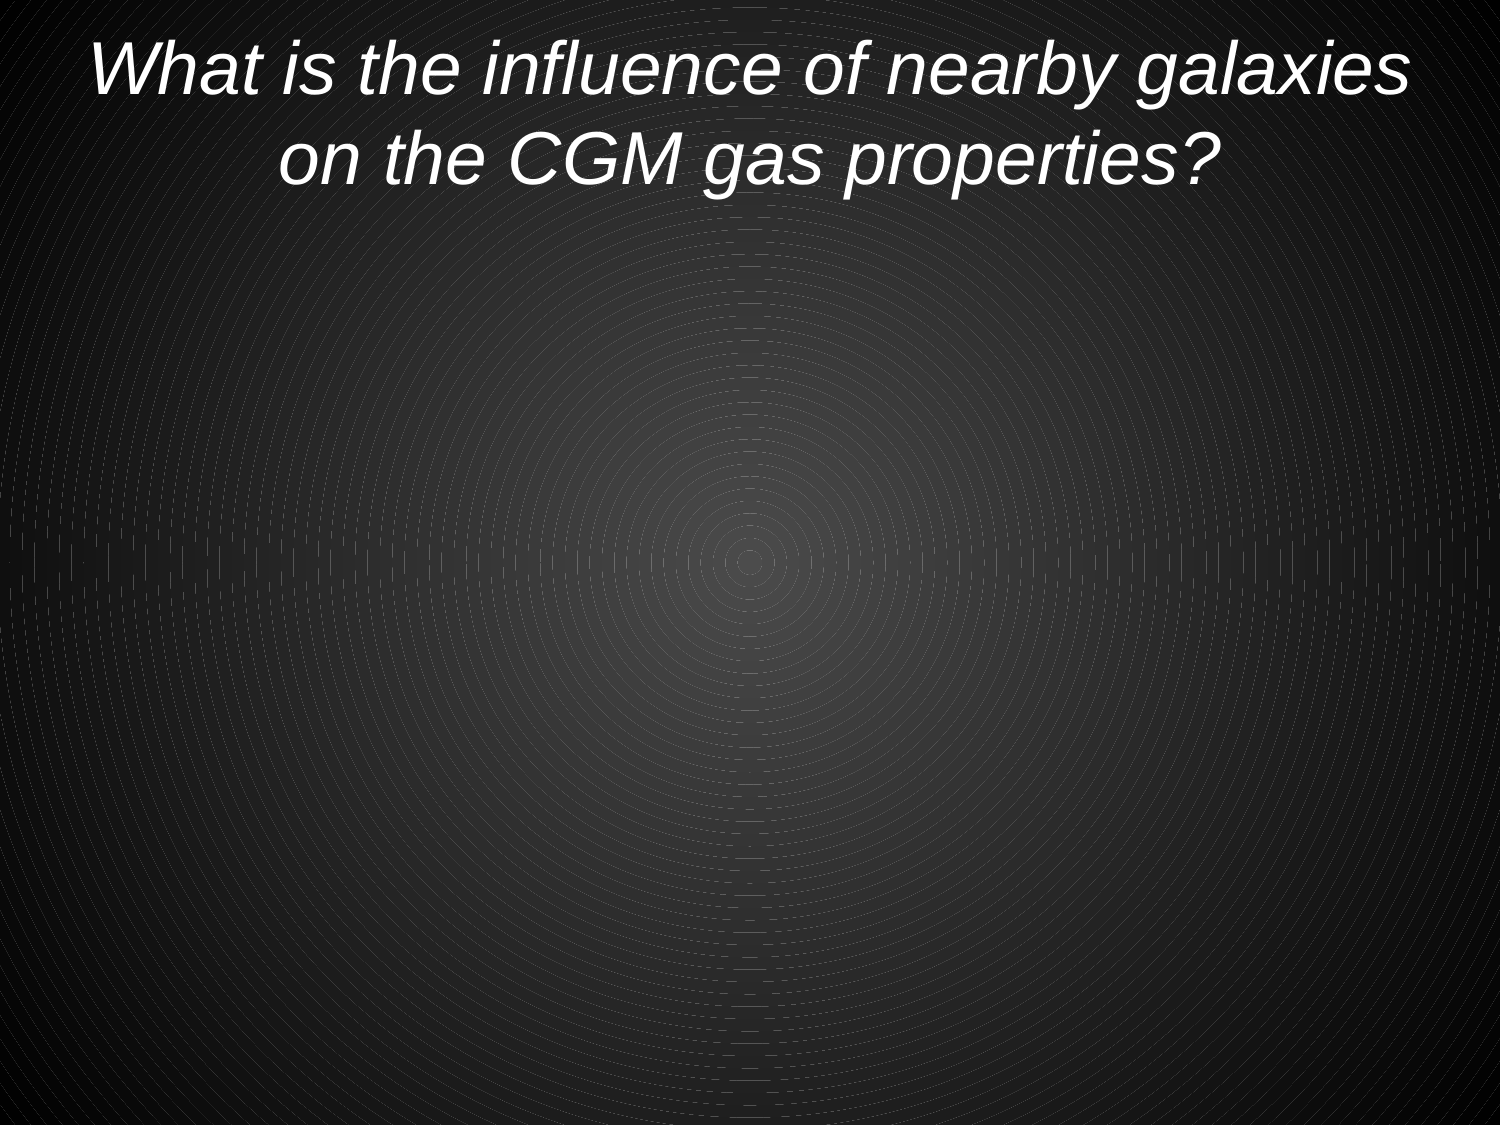

# What is the influence of nearby galaxies on the CGM gas properties?